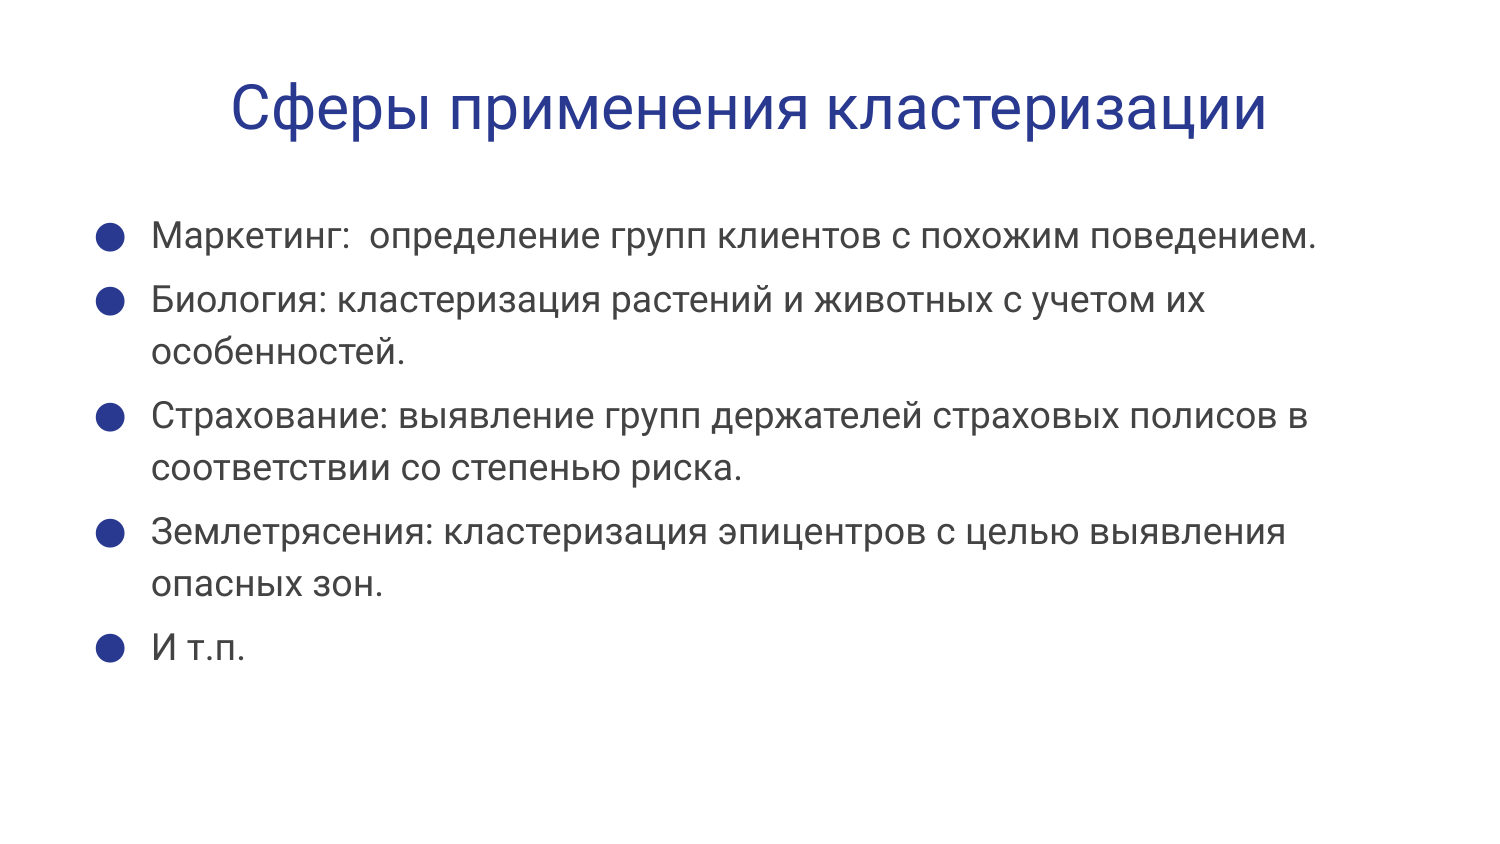

# Сферы применения кластеризации
Маркетинг:  определение групп клиентов с похожим поведением.
Биология: кластеризация растений и животных с учетом их особенностей.
Страхование: выявление групп держателей страховых полисов в соответствии со степенью риска.
Землетрясения: кластеризация эпицентров с целью выявления опасных зон.
И т.п.